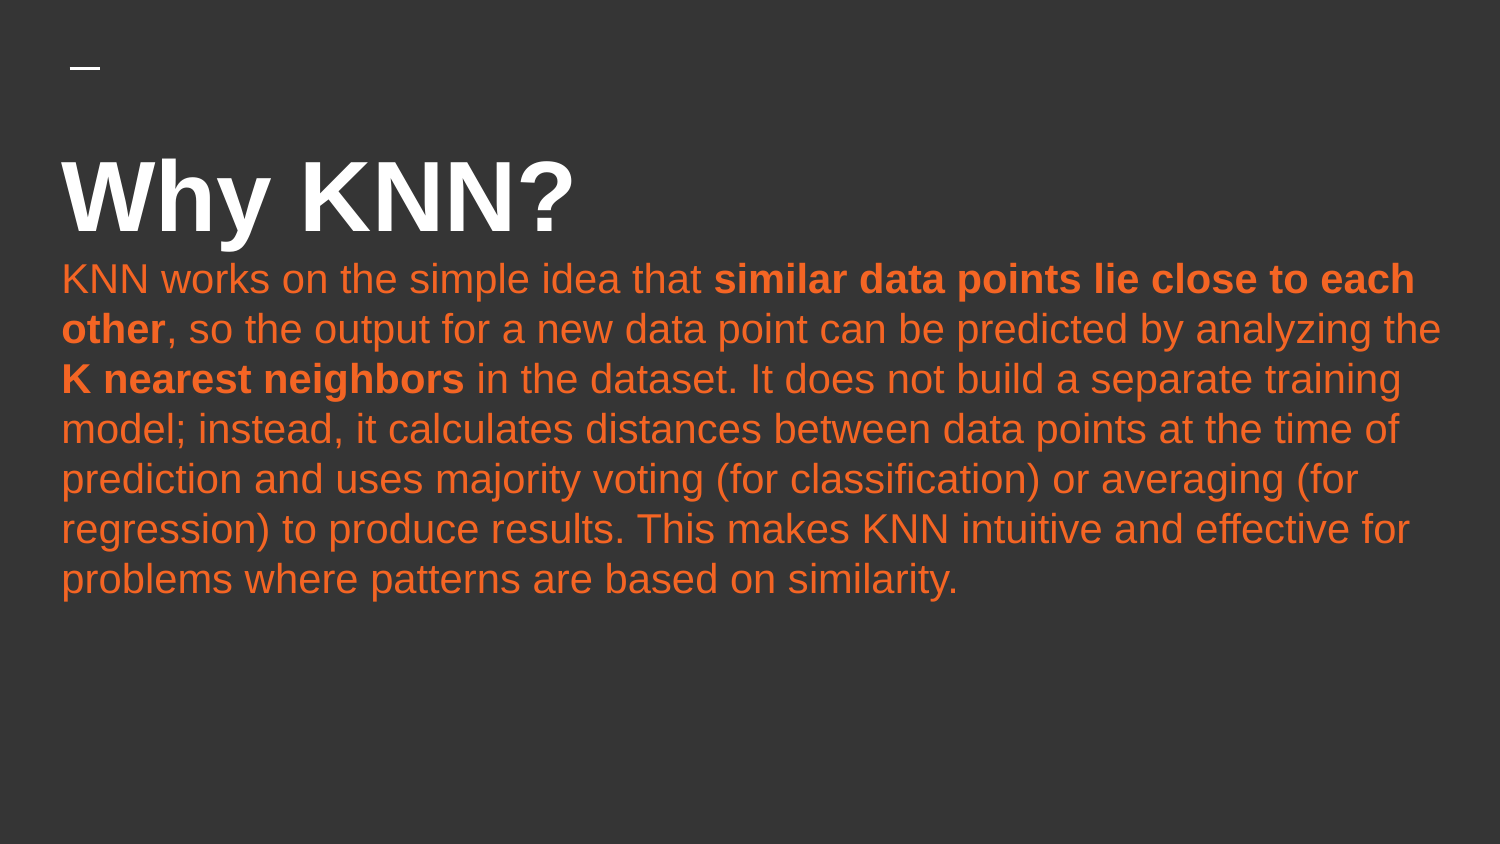

# Why KNN?
KNN works on the simple idea that similar data points lie close to each other, so the output for a new data point can be predicted by analyzing the K nearest neighbors in the dataset. It does not build a separate training model; instead, it calculates distances between data points at the time of prediction and uses majority voting (for classification) or averaging (for regression) to produce results. This makes KNN intuitive and effective for problems where patterns are based on similarity.